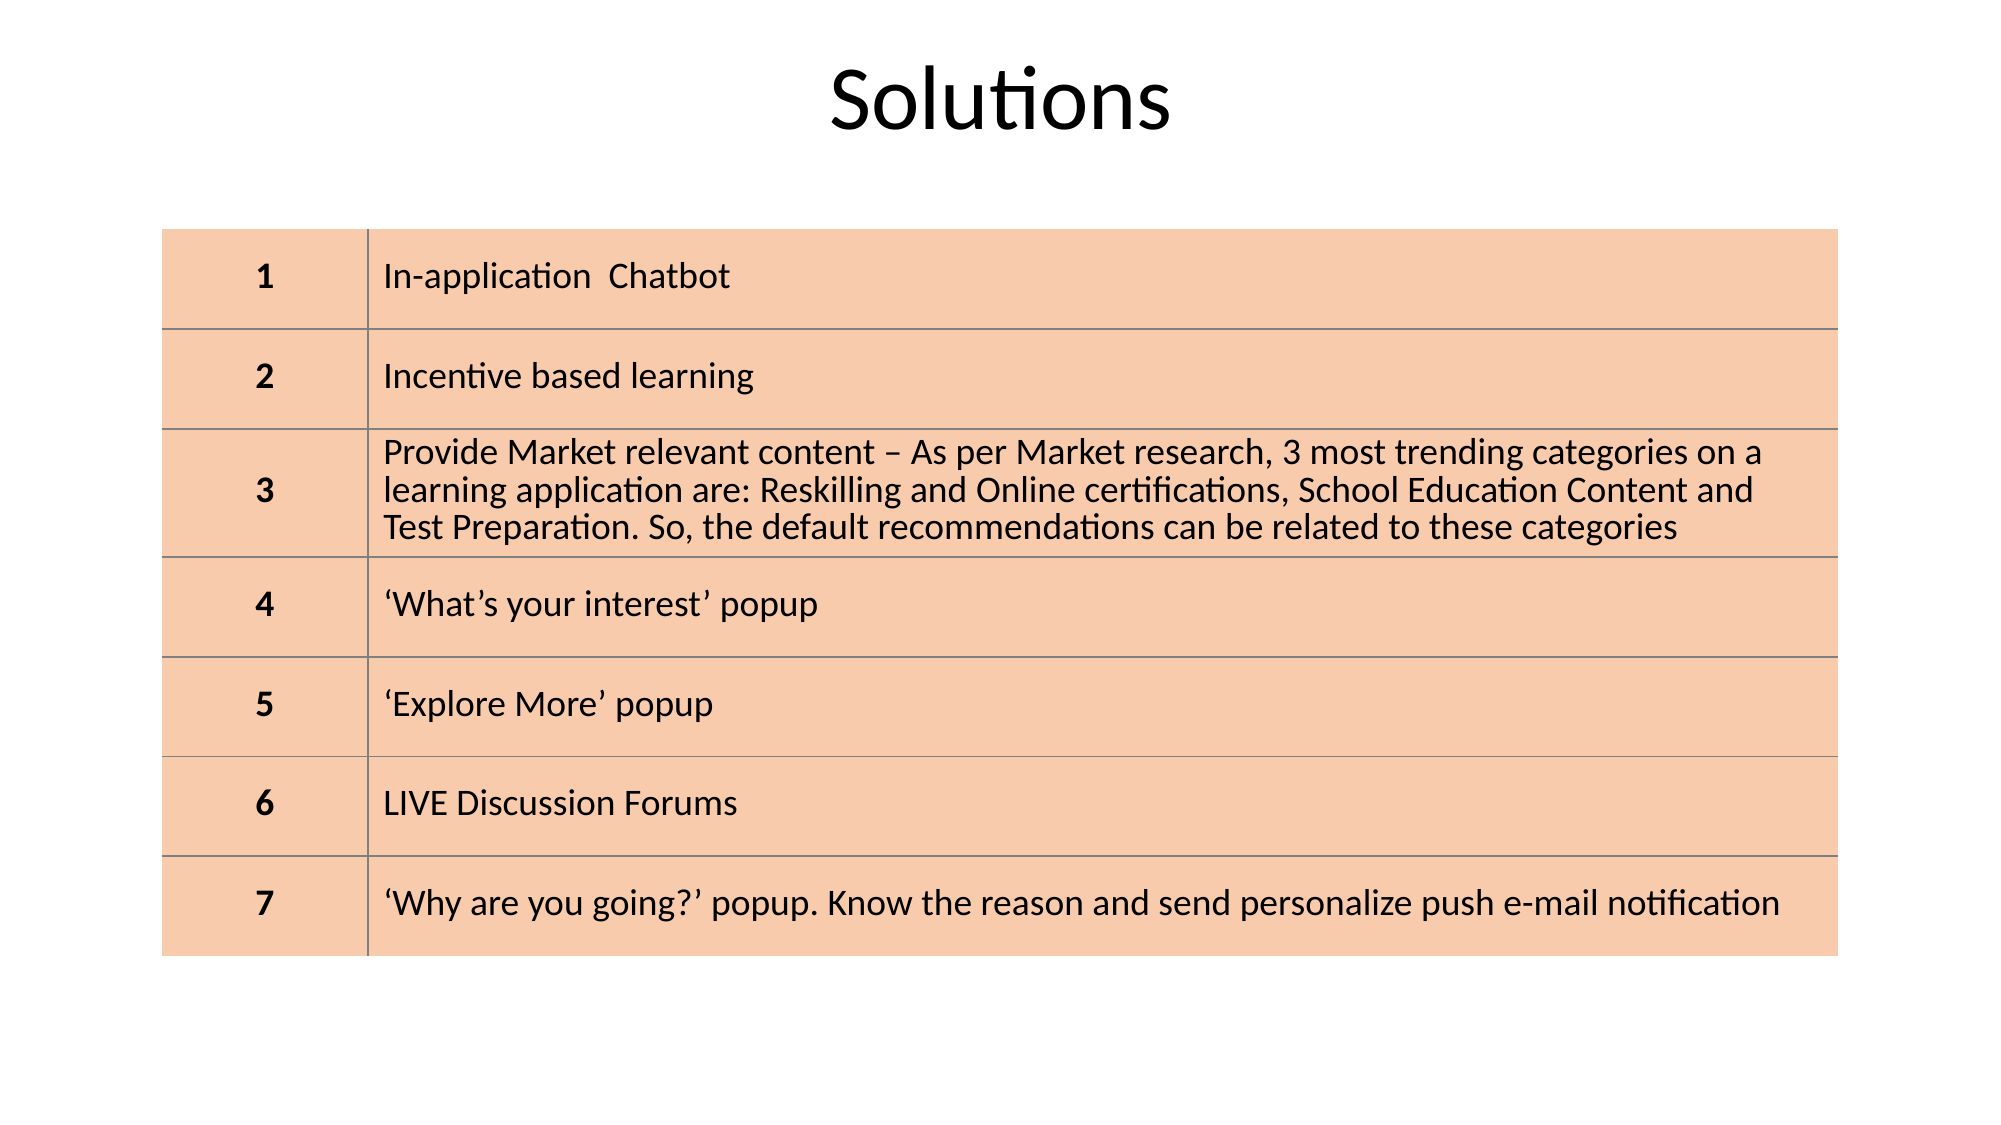

# Solutions
| 1 | In-application Chatbot |
| --- | --- |
| 2 | Incentive based learning |
| 3 | Provide Market relevant content – As per Market research, 3 most trending categories on a learning application are: Reskilling and Online certifications, School Education Content and Test Preparation. So, the default recommendations can be related to these categories |
| 4 | ‘What’s your interest’ popup |
| 5 | ‘Explore More’ popup |
| 6 | LIVE Discussion Forums |
| 7 | ‘Why are you going?’ popup. Know the reason and send personalize push e-mail notification |